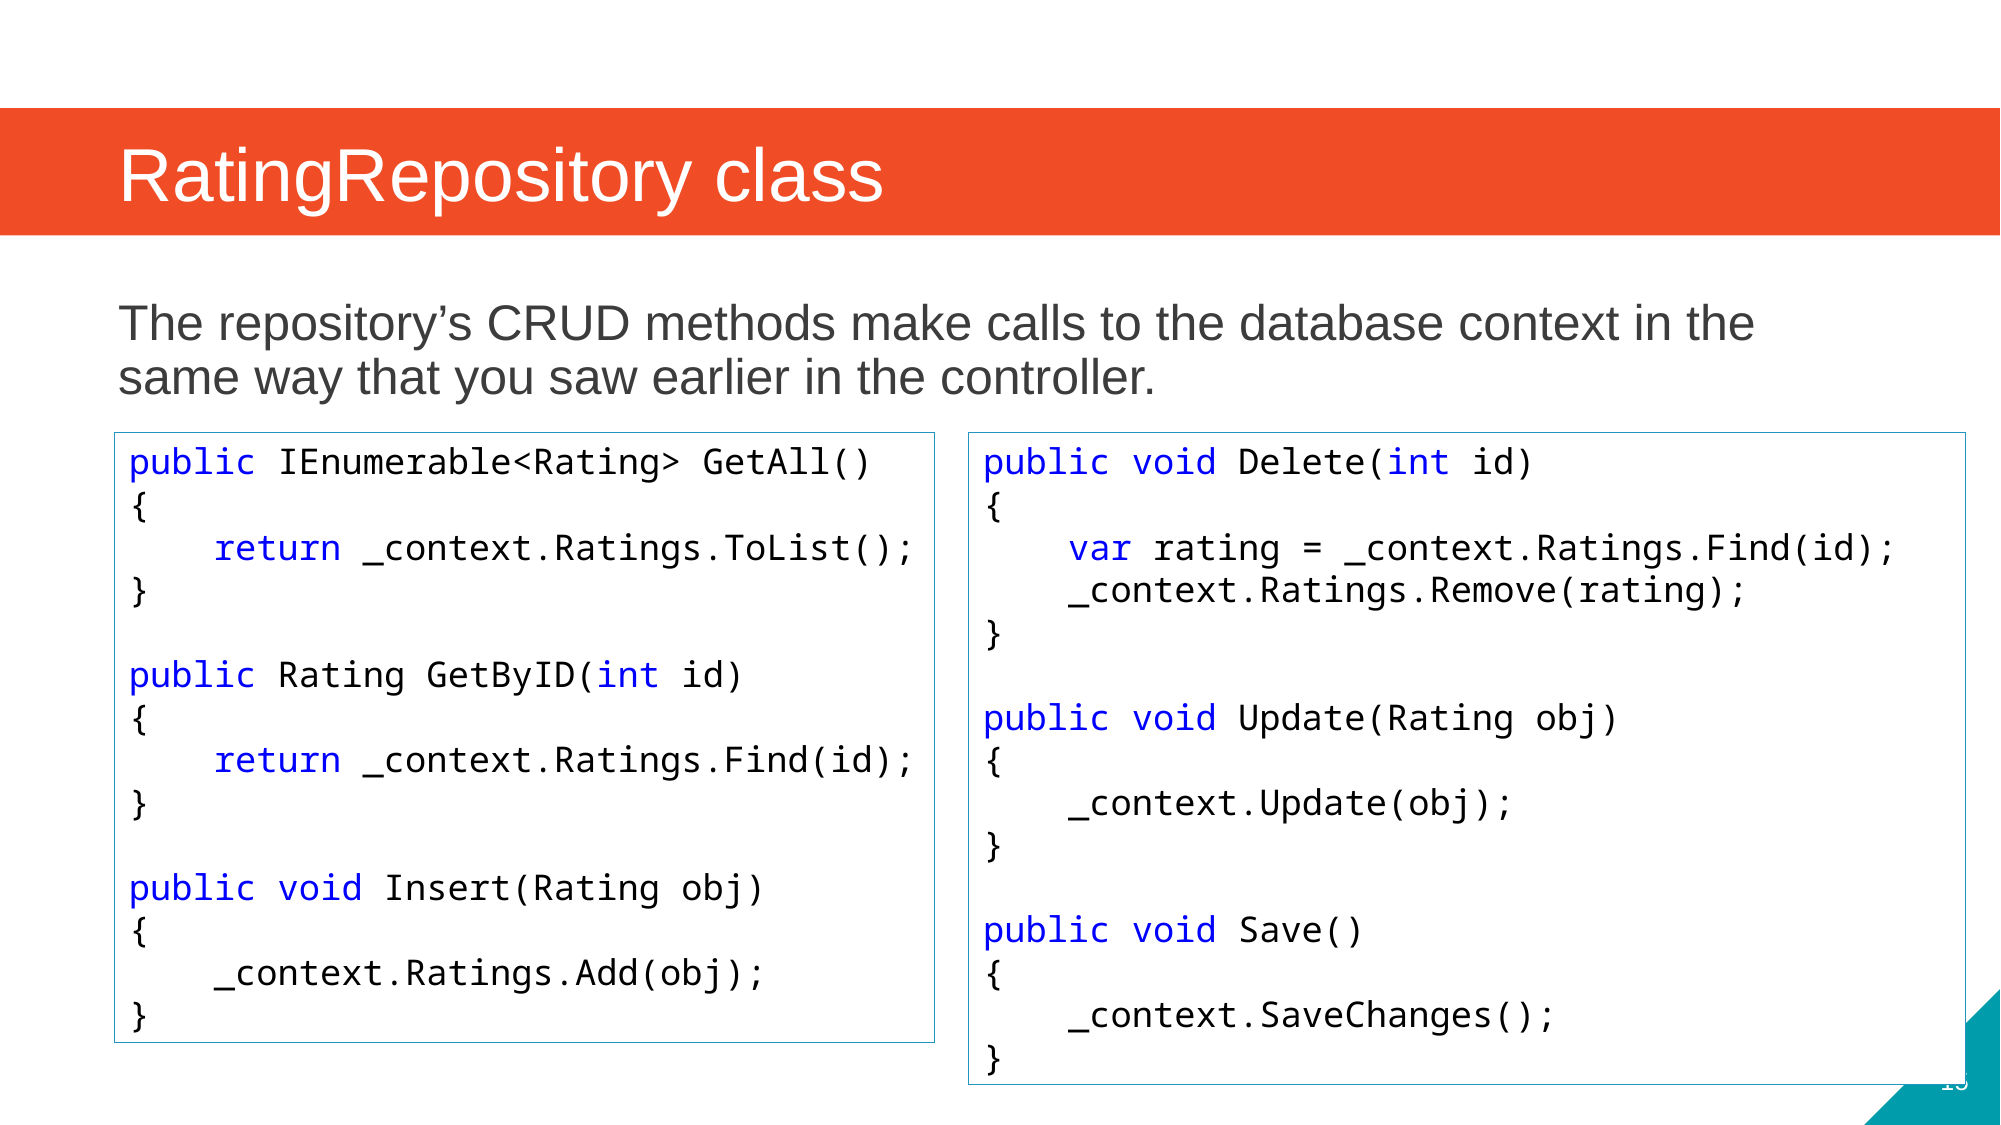

# RatingRepository class
The repository’s CRUD methods make calls to the database context in the same way that you saw earlier in the controller.

public IEnumerable<Rating> GetAll()
{
    return _context.Ratings.ToList();
}

public Rating GetByID(int id)
{
    return _context.Ratings.Find(id);
}

public void Insert(Rating obj)
{
    _context.Ratings.Add(obj);
}
public void Delete(int id)
{
    var rating = _context.Ratings.Find(id);
    _context.Ratings.Remove(rating);
}

public void Update(Rating obj)
{
    _context.Update(obj);
}

public void Save()
{
    _context.SaveChanges();
}
15